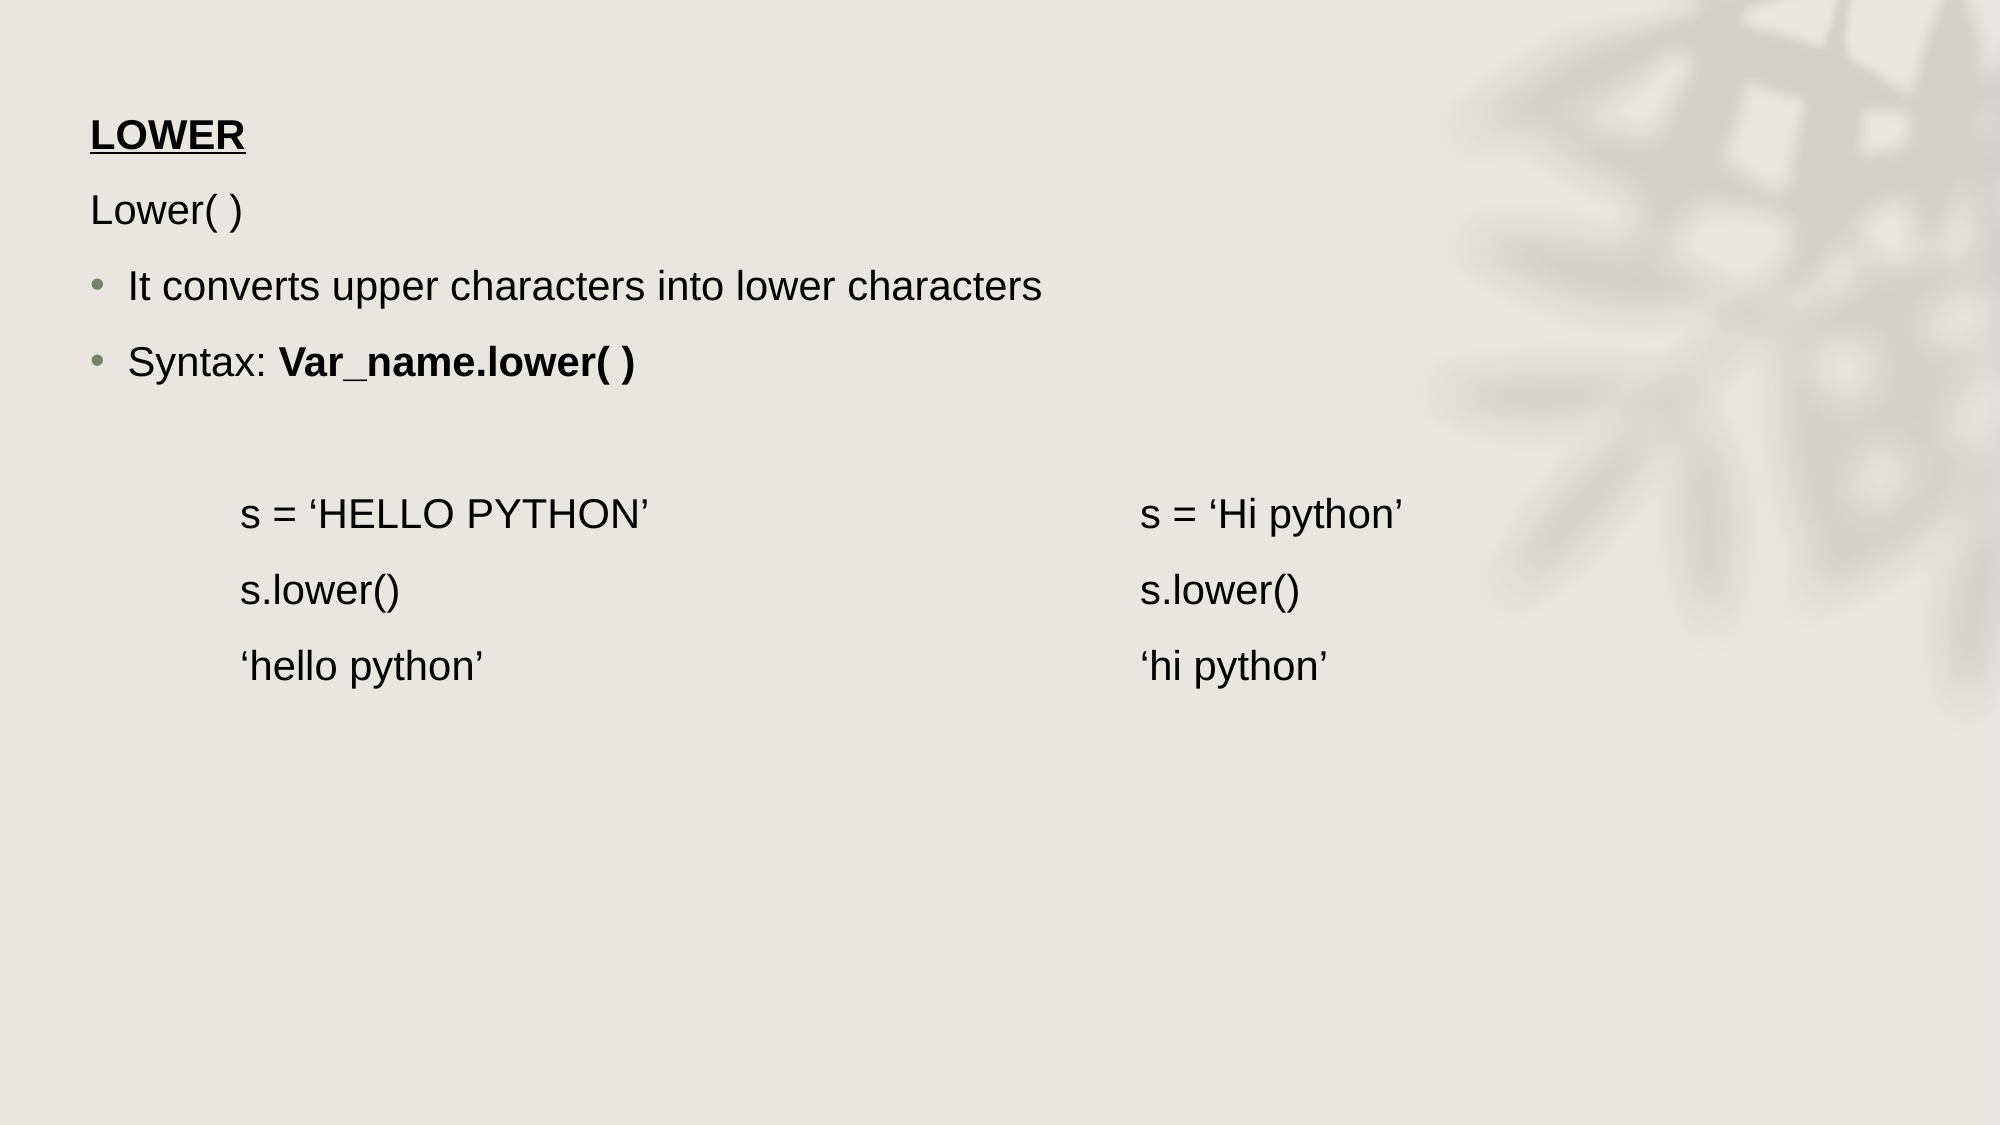

LOWER
Lower( )
It converts upper characters into lower characters
Syntax: Var_name.lower( )

	s = ‘HELLO PYTHON’				s = ‘Hi python’
	s.lower()					s.lower()
	‘hello python’					‘hi python’